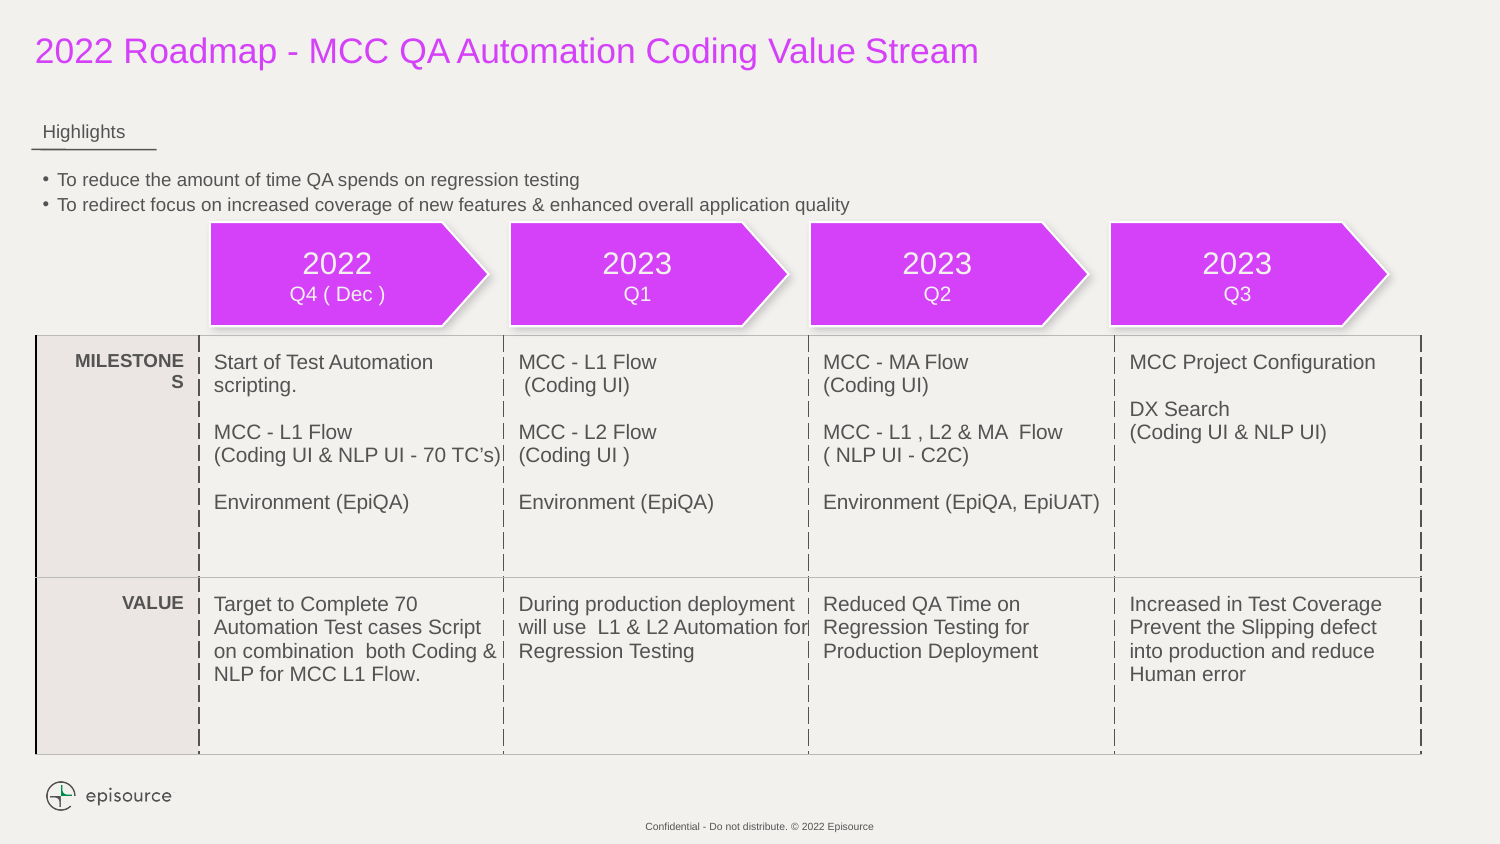

2022 Roadmap - MCC QA Automation Coding Value Stream

Highlights
To reduce the amount of time QA spends on regression testing
To redirect focus on increased coverage of new features & enhanced overall application quality

2022
Q4 ( Dec )
2023
Q1
2023
Q2
2023
Q3
| MILESTONES | Start of Test Automation scripting. MCC - L1 Flow (Coding UI & NLP UI - 70 TC’s) Environment (EpiQA) | MCC - L1 Flow (Coding UI) MCC - L2 Flow (Coding UI ) Environment (EpiQA) | MCC - MA Flow (Coding UI) MCC - L1 , L2 & MA Flow ( NLP UI - C2C) Environment (EpiQA, EpiUAT) | MCC Project Configuration DX Search (Coding UI & NLP UI) |
| --- | --- | --- | --- | --- |
| VALUE | Target to Complete 70 Automation Test cases Script on combination both Coding & NLP for MCC L1 Flow. | During production deployment will use L1 & L2 Automation for Regression Testing | Reduced QA Time on Regression Testing for Production Deployment | Increased in Test Coverage Prevent the Slipping defect into production and reduce Human error |